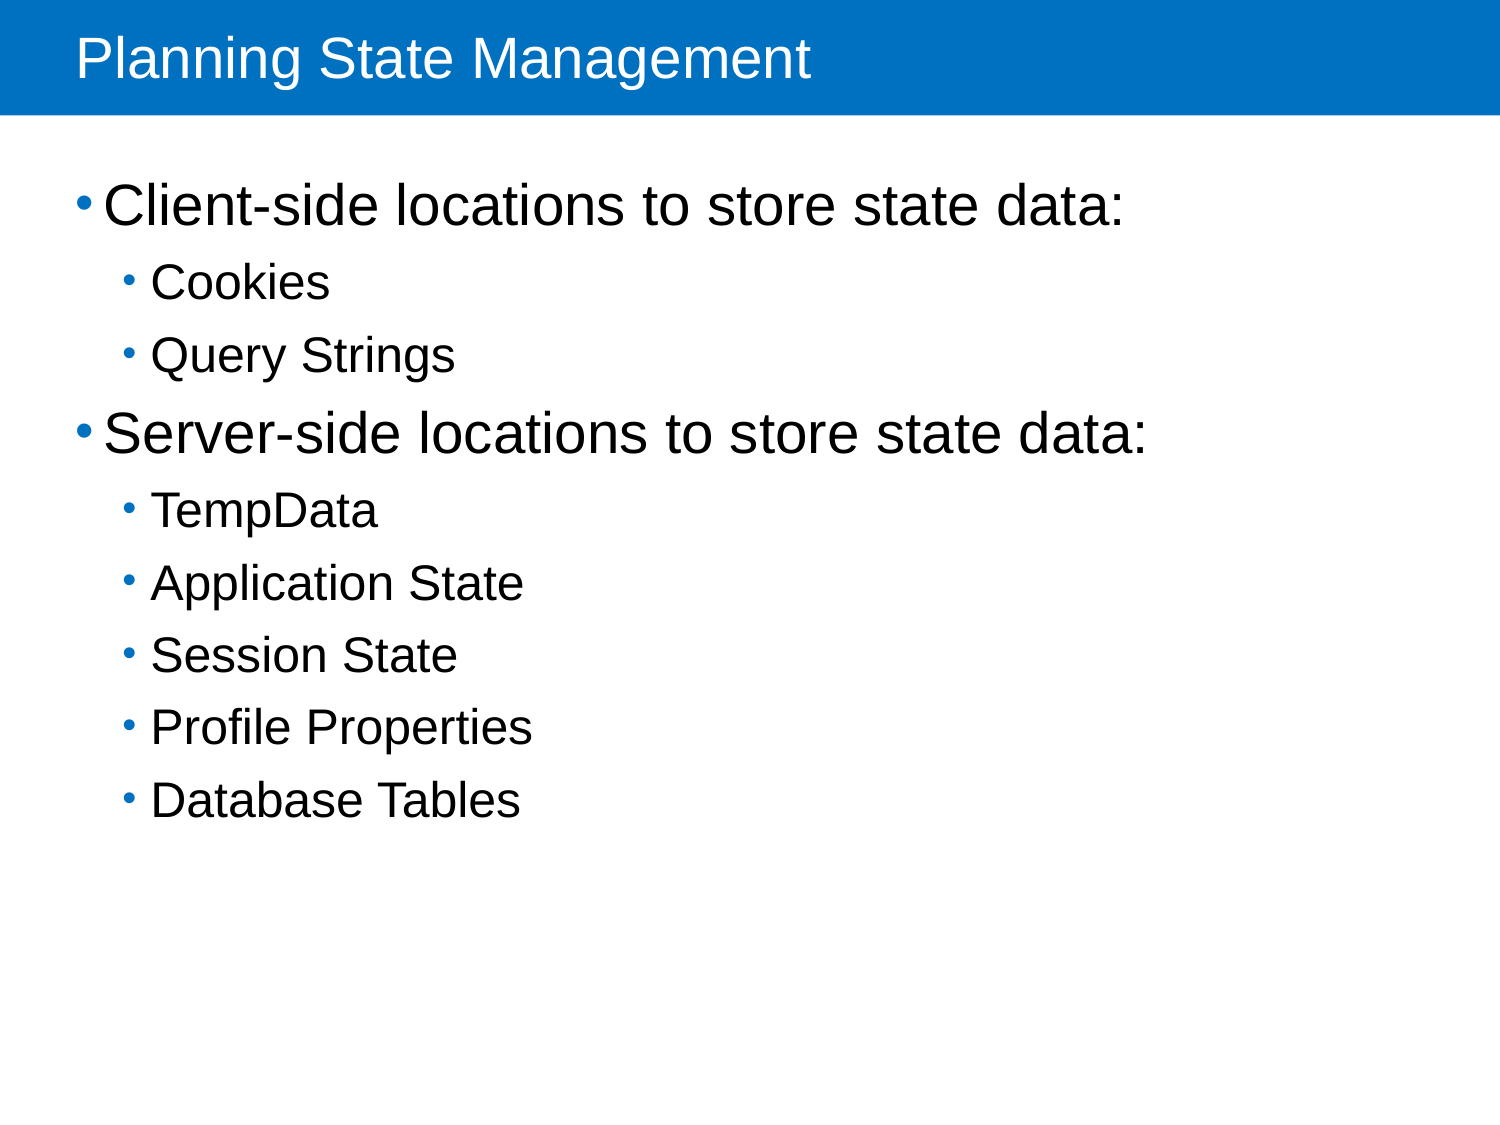

# Planning State Management
Client-side locations to store state data:
Cookies
Query Strings
Server-side locations to store state data:
TempData
Application State
Session State
Profile Properties
Database Tables